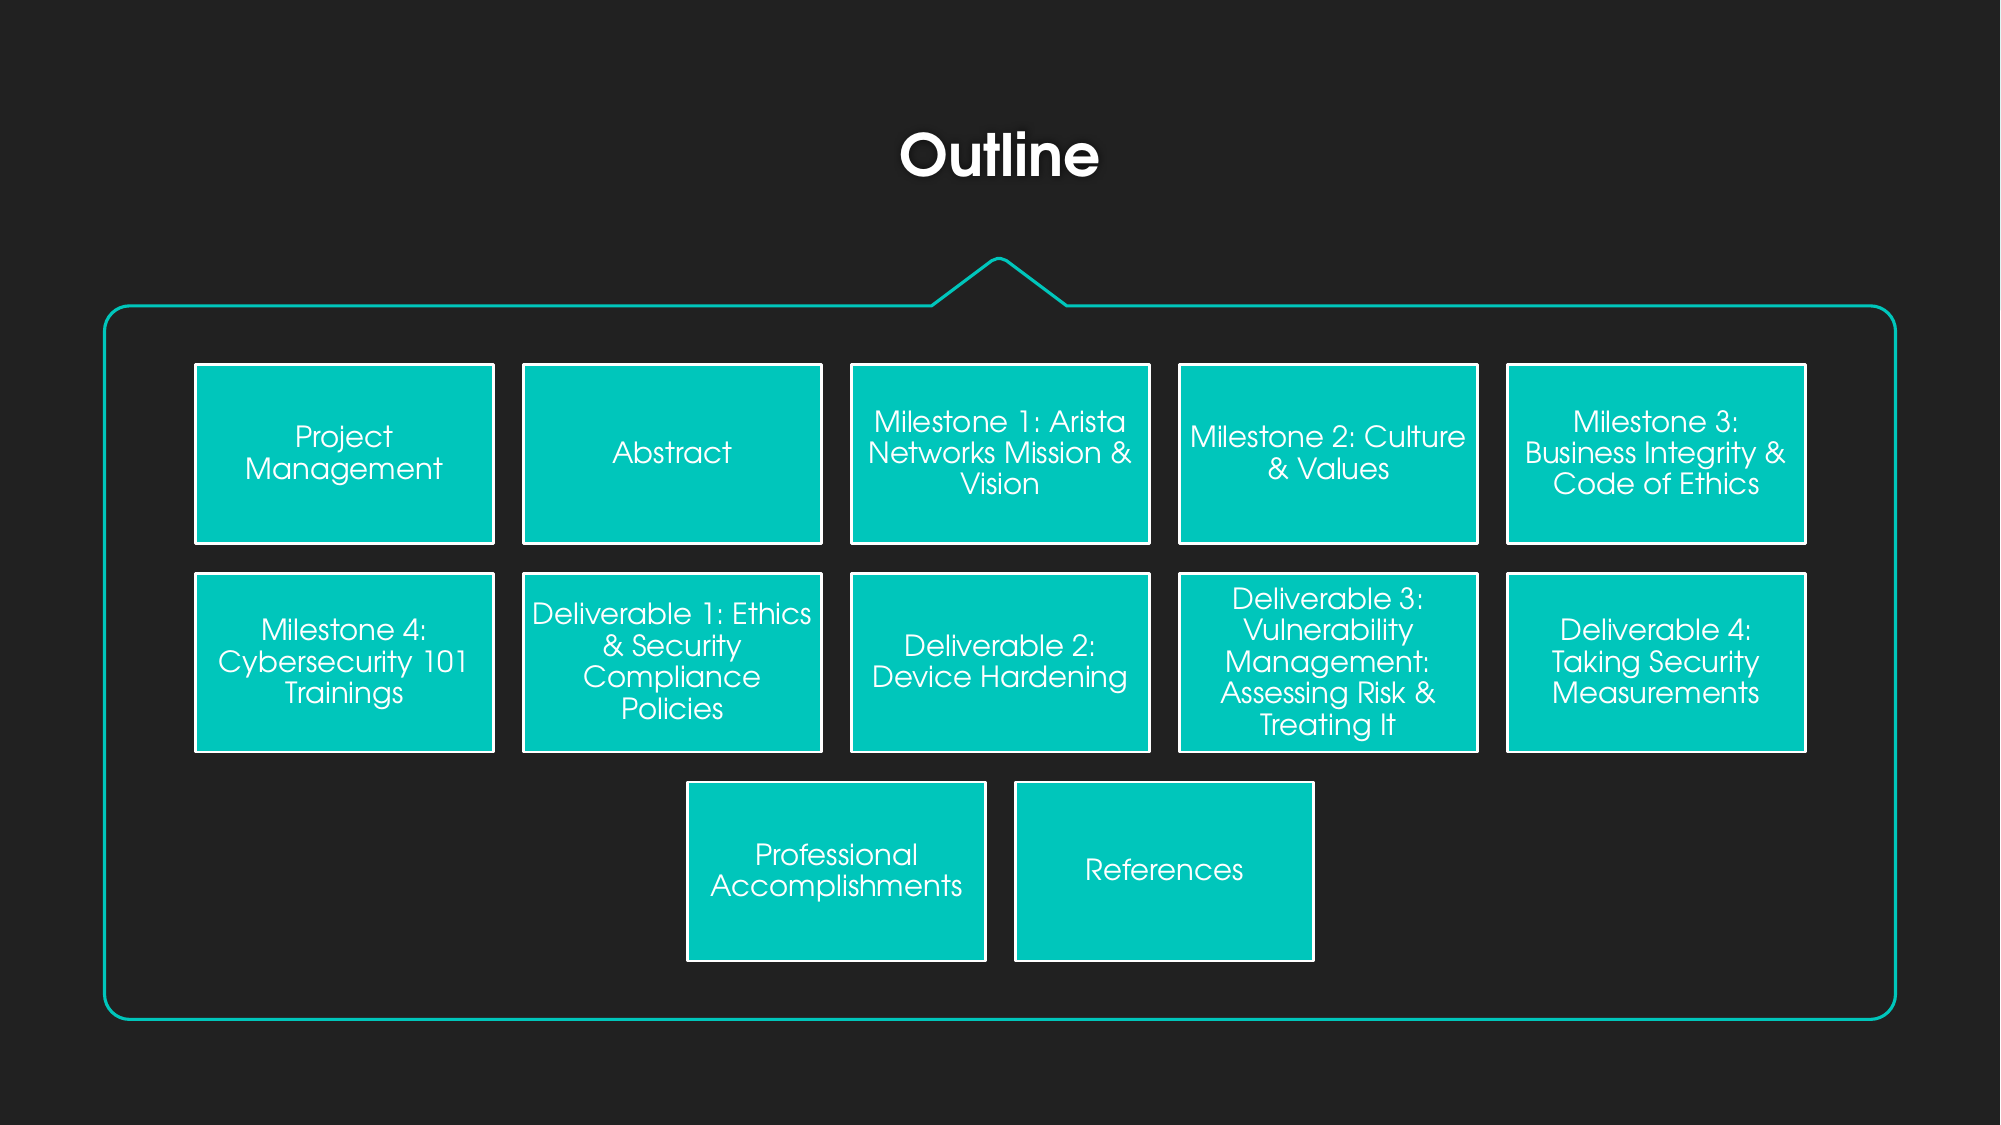

# Outline

Project Management
Abstract
Milestone 1: Arista Networks Mission & Vision
Milestone 2: Culture & Values
Milestone 3: Business Integrity & Code of Ethics
Milestone 4: Cybersecurity 101 Trainings
Deliverable 1: Ethics & Security Compliance Policies
Deliverable 2: Device Hardening
Deliverable 3: Vulnerability Management: Assessing Risk & Treating It
Deliverable 4: Taking Security Measurements
Professional Accomplishments
References